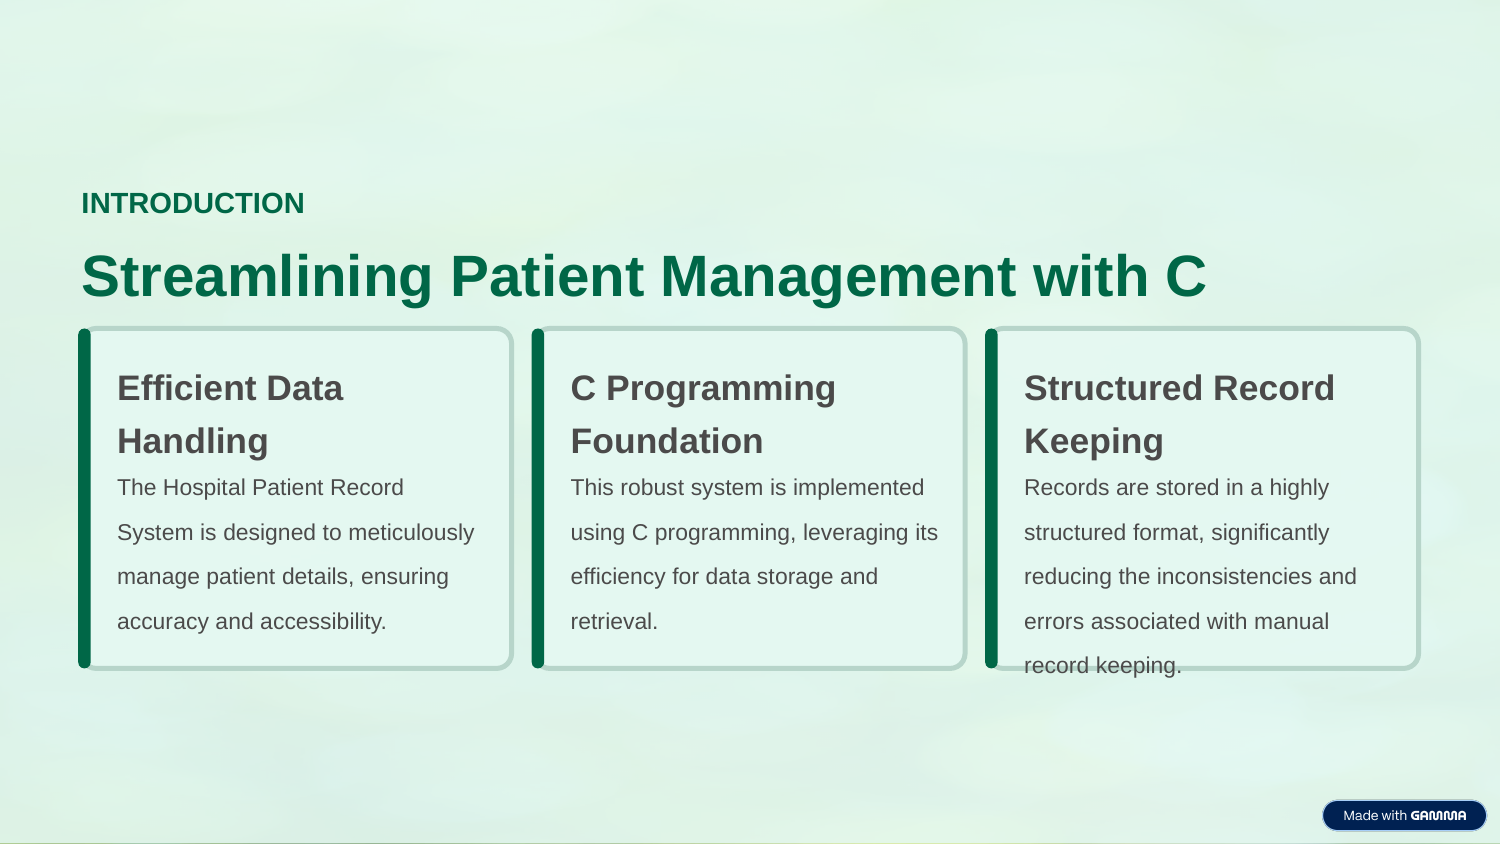

INTRODUCTION
Streamlining Patient Management with C

Efficient Data Handling
C Programming Foundation
Structured Record Keeping
The Hospital Patient Record System is designed to meticulously manage patient details, ensuring accuracy and accessibility.
This robust system is implemented using C programming, leveraging its efficiency for data storage and retrieval.
Records are stored in a highly structured format, significantly reducing the inconsistencies and errors associated with manual record keeping.